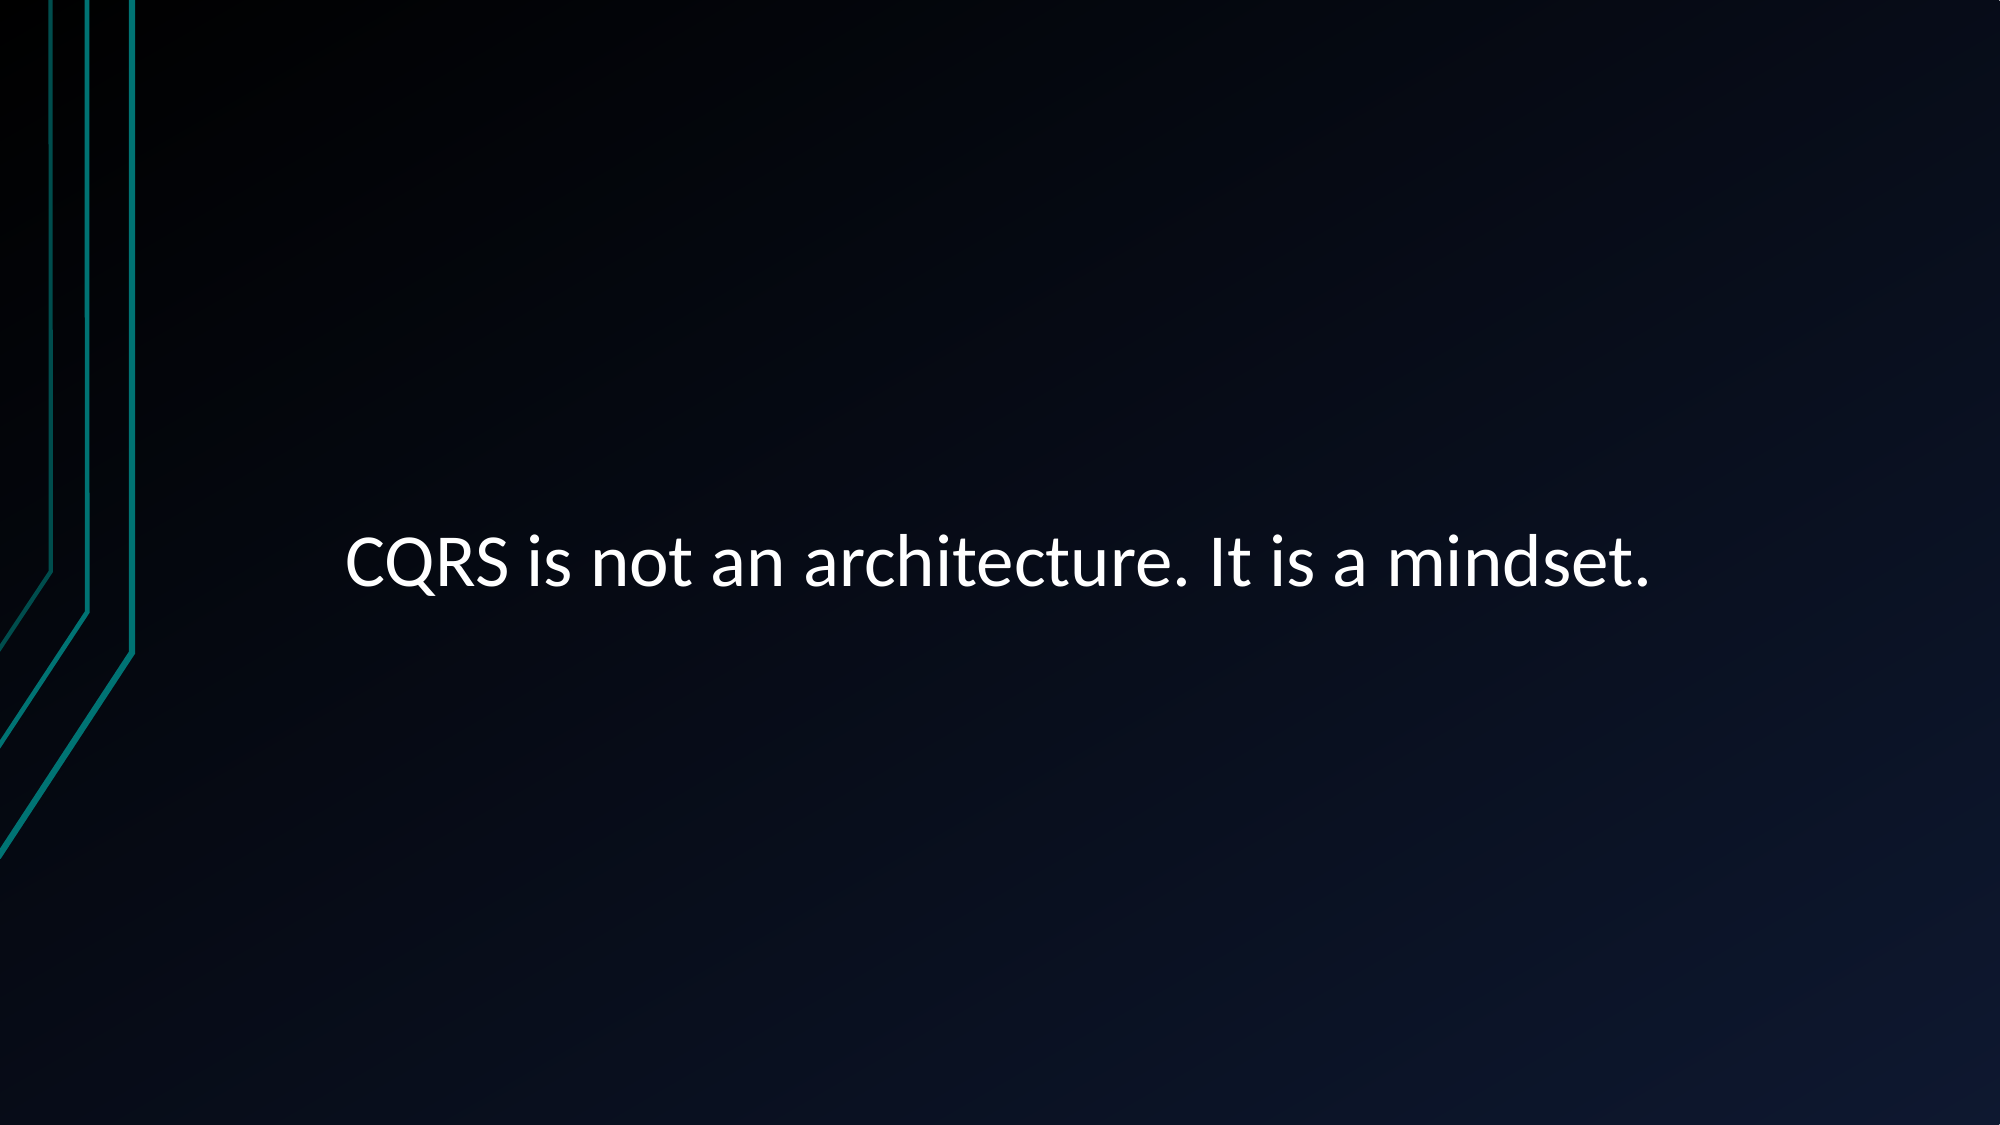

CQRS is not an architecture. It is a mindset.